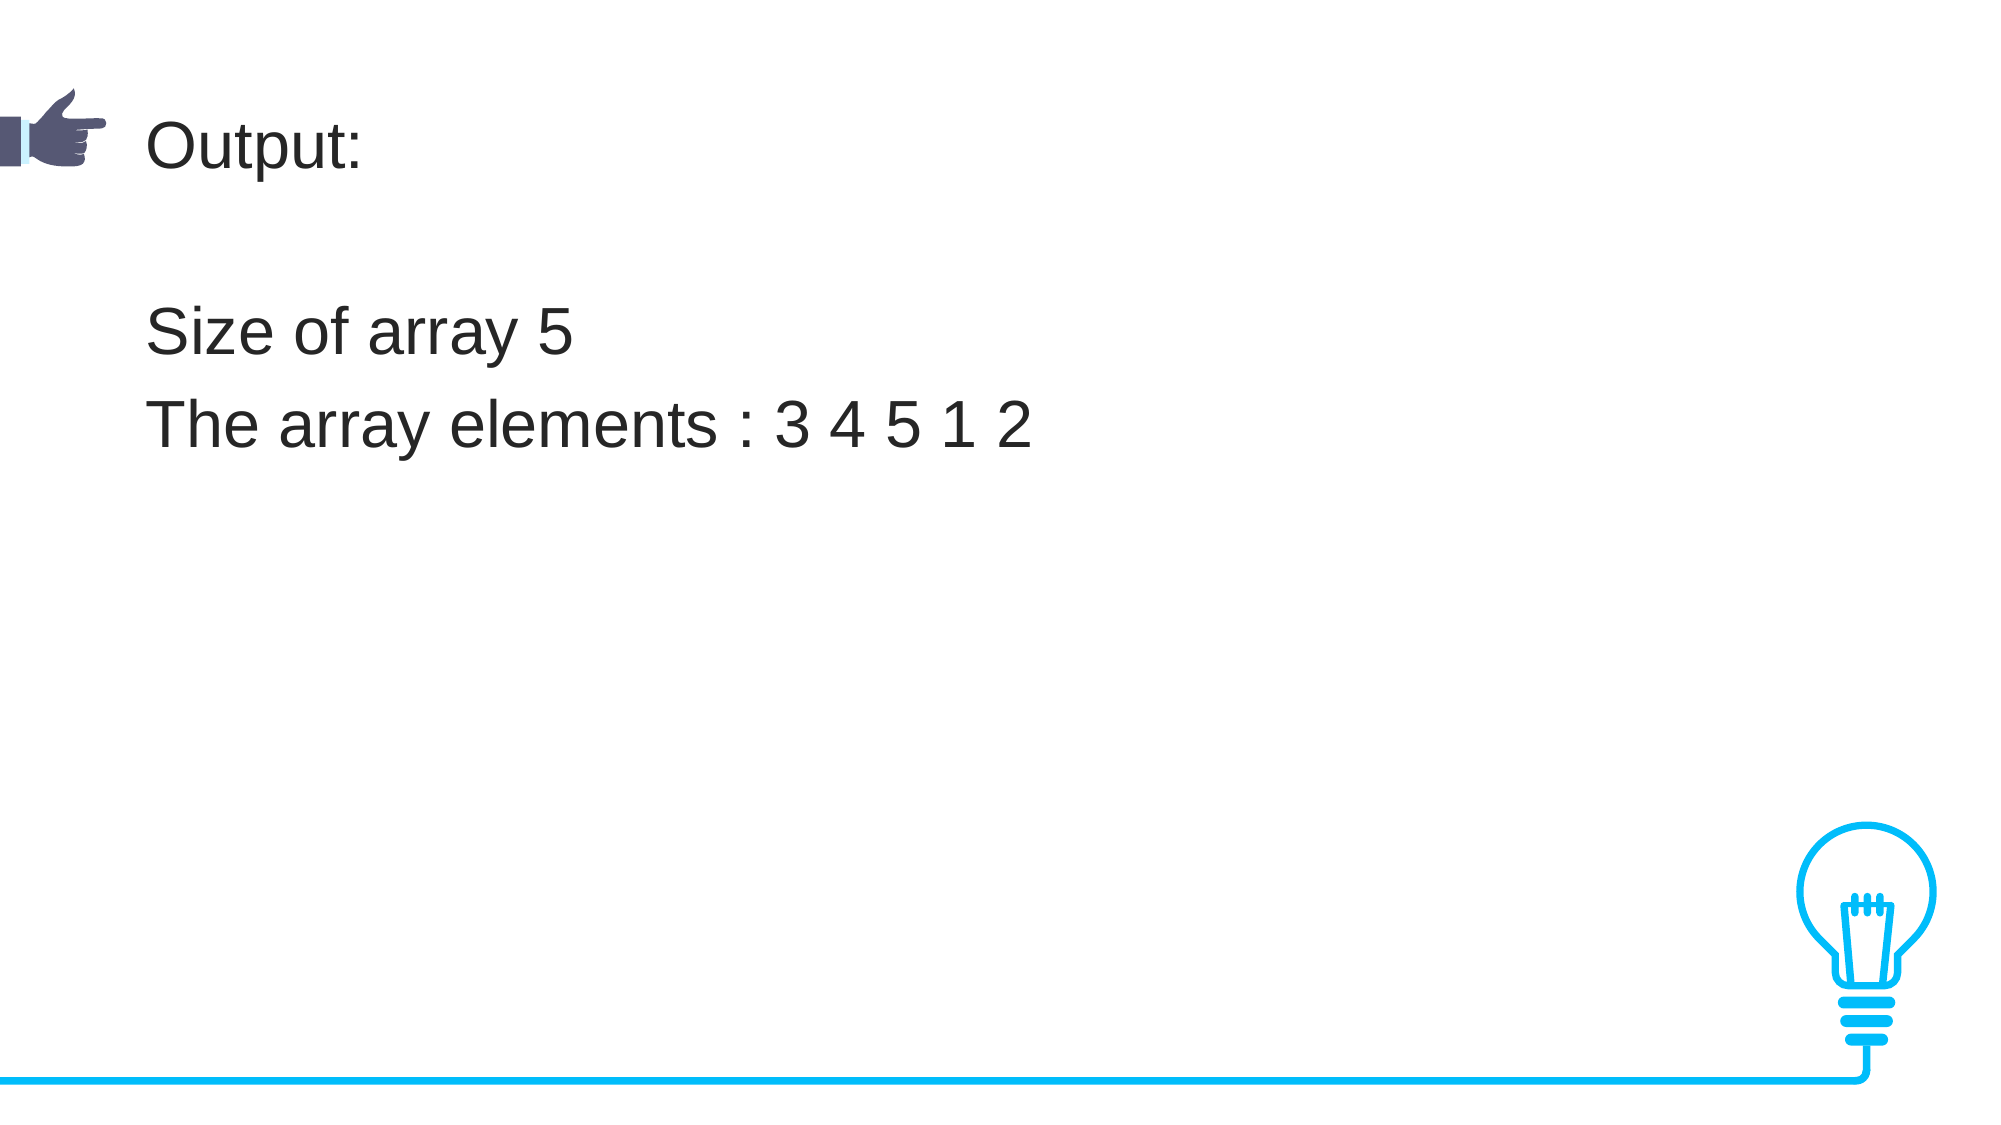

Output:

Size of array 5
The array elements : 3 4 5 1 2